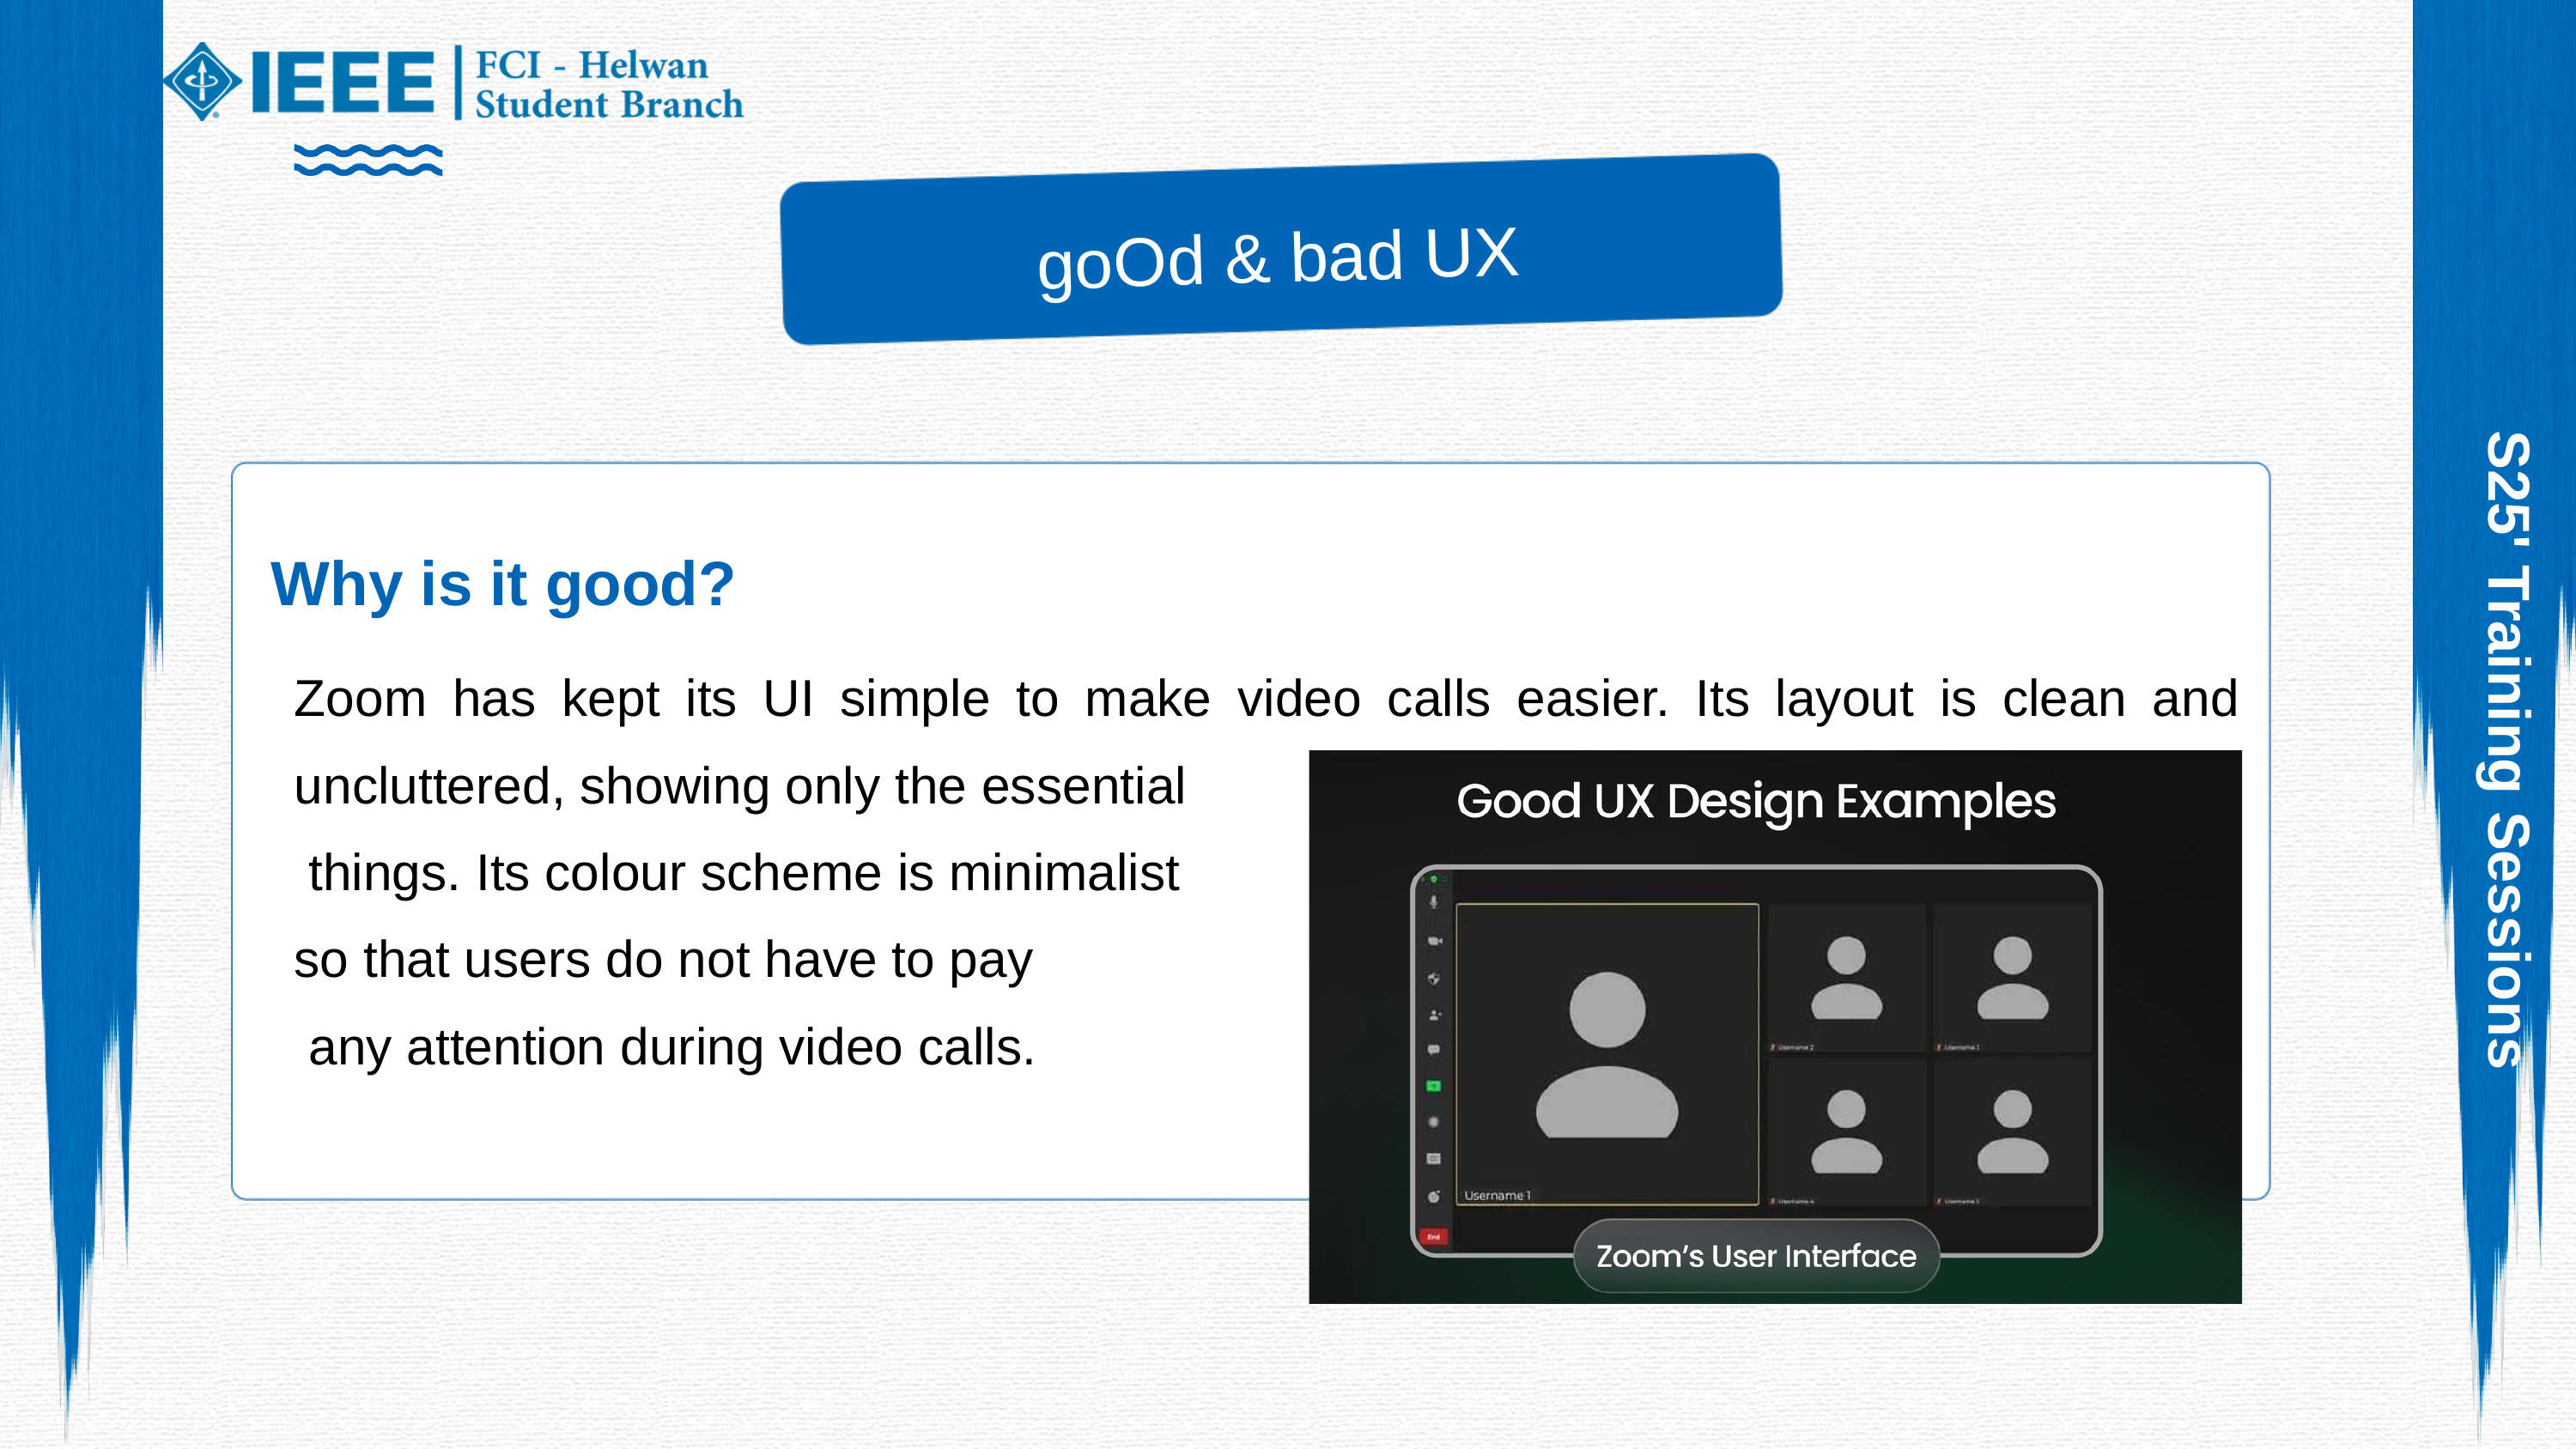

goOd & bad UX

Why is it good?
Zoom has kept its UI simple to make video calls easier. Its layout is clean and uncluttered, showing only the essential
 things. Its colour scheme is minimalist
so that users do not have to pay
 any attention during video calls.

S25' Training Sessions